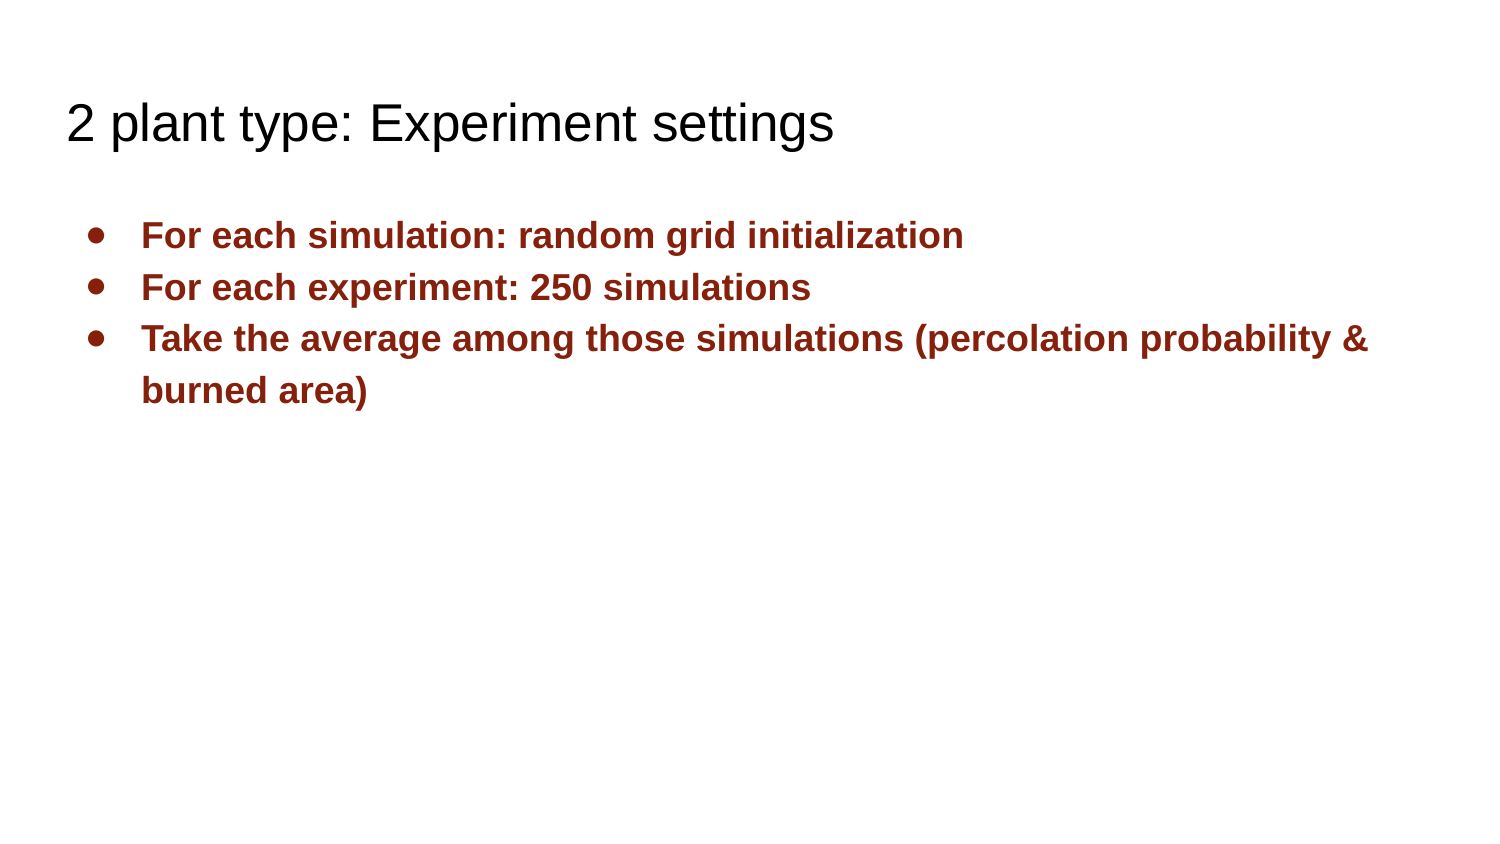

# 2 plant type: Experiment settings
For each simulation: random grid initialization
For each experiment: 250 simulations
Take the average among those simulations (percolation probability & burned area)